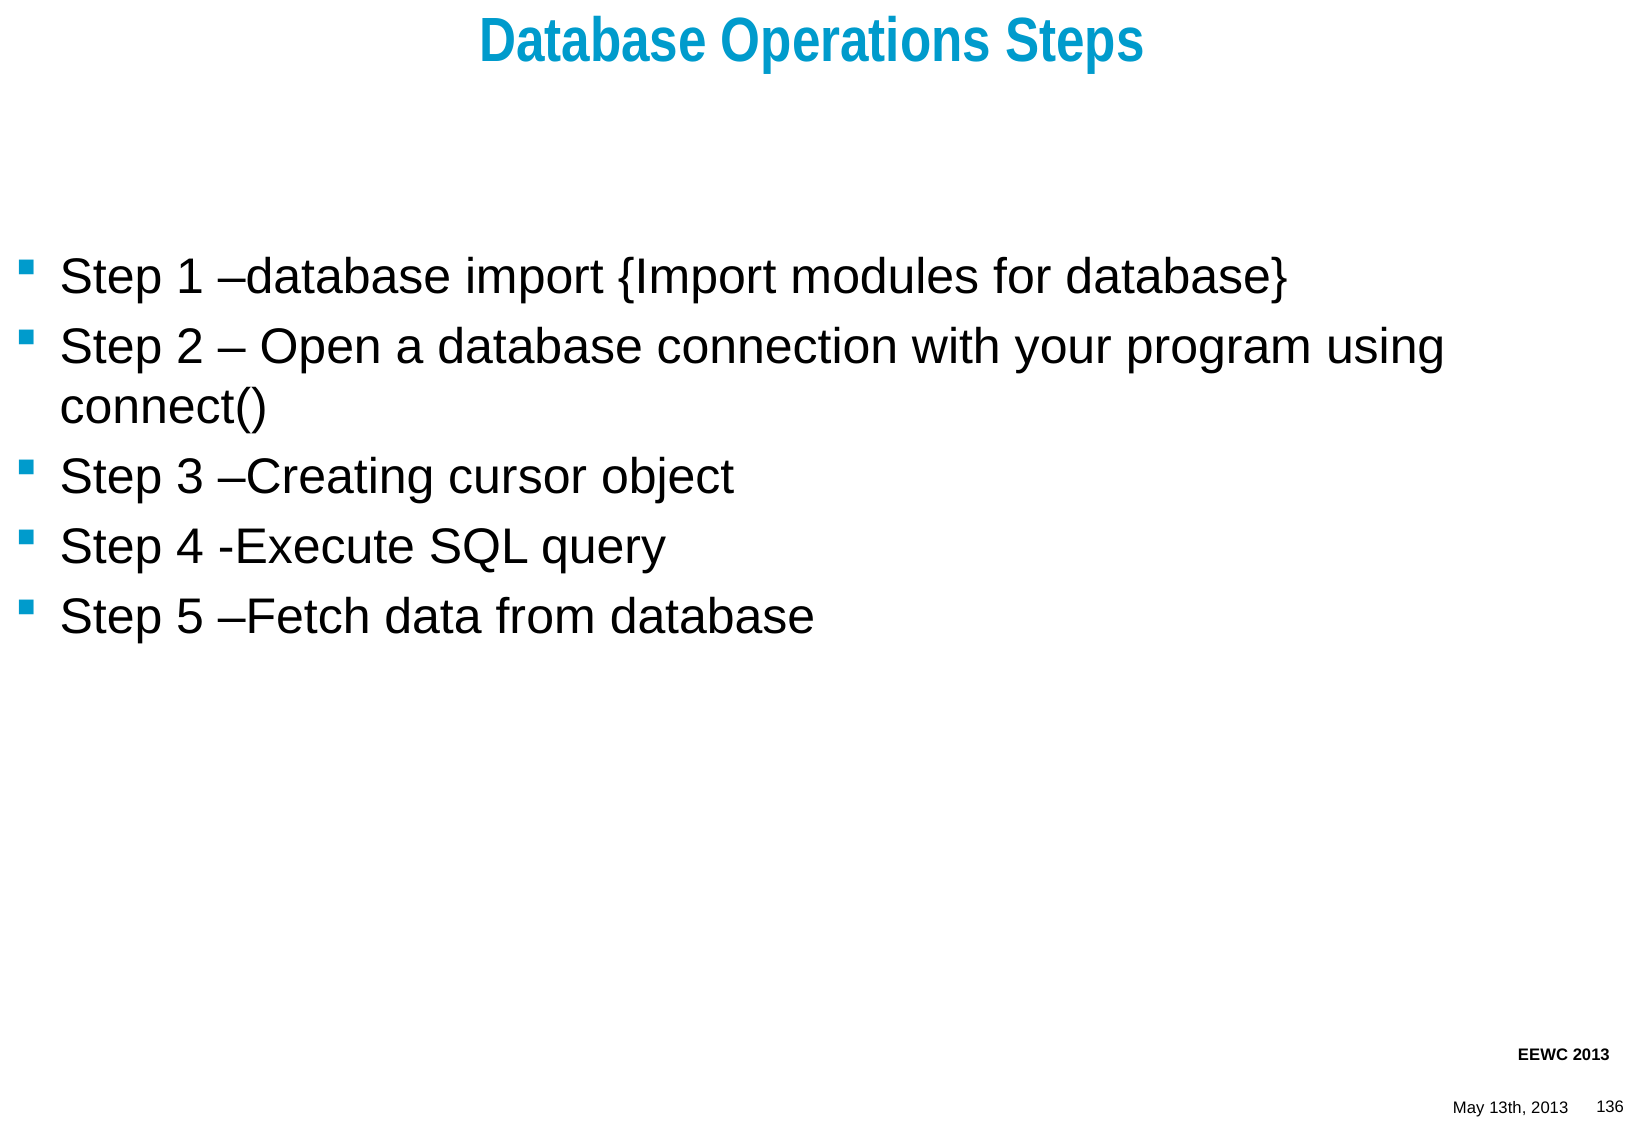

# Database Operations Steps
Step 1 –database import {Import modules for database}
Step 2 – Open a database connection with your program using connect()
Step 3 –Creating cursor object
Step 4 -Execute SQL query
Step 5 –Fetch data from database

EEWC 2013
May 13th, 2013
136